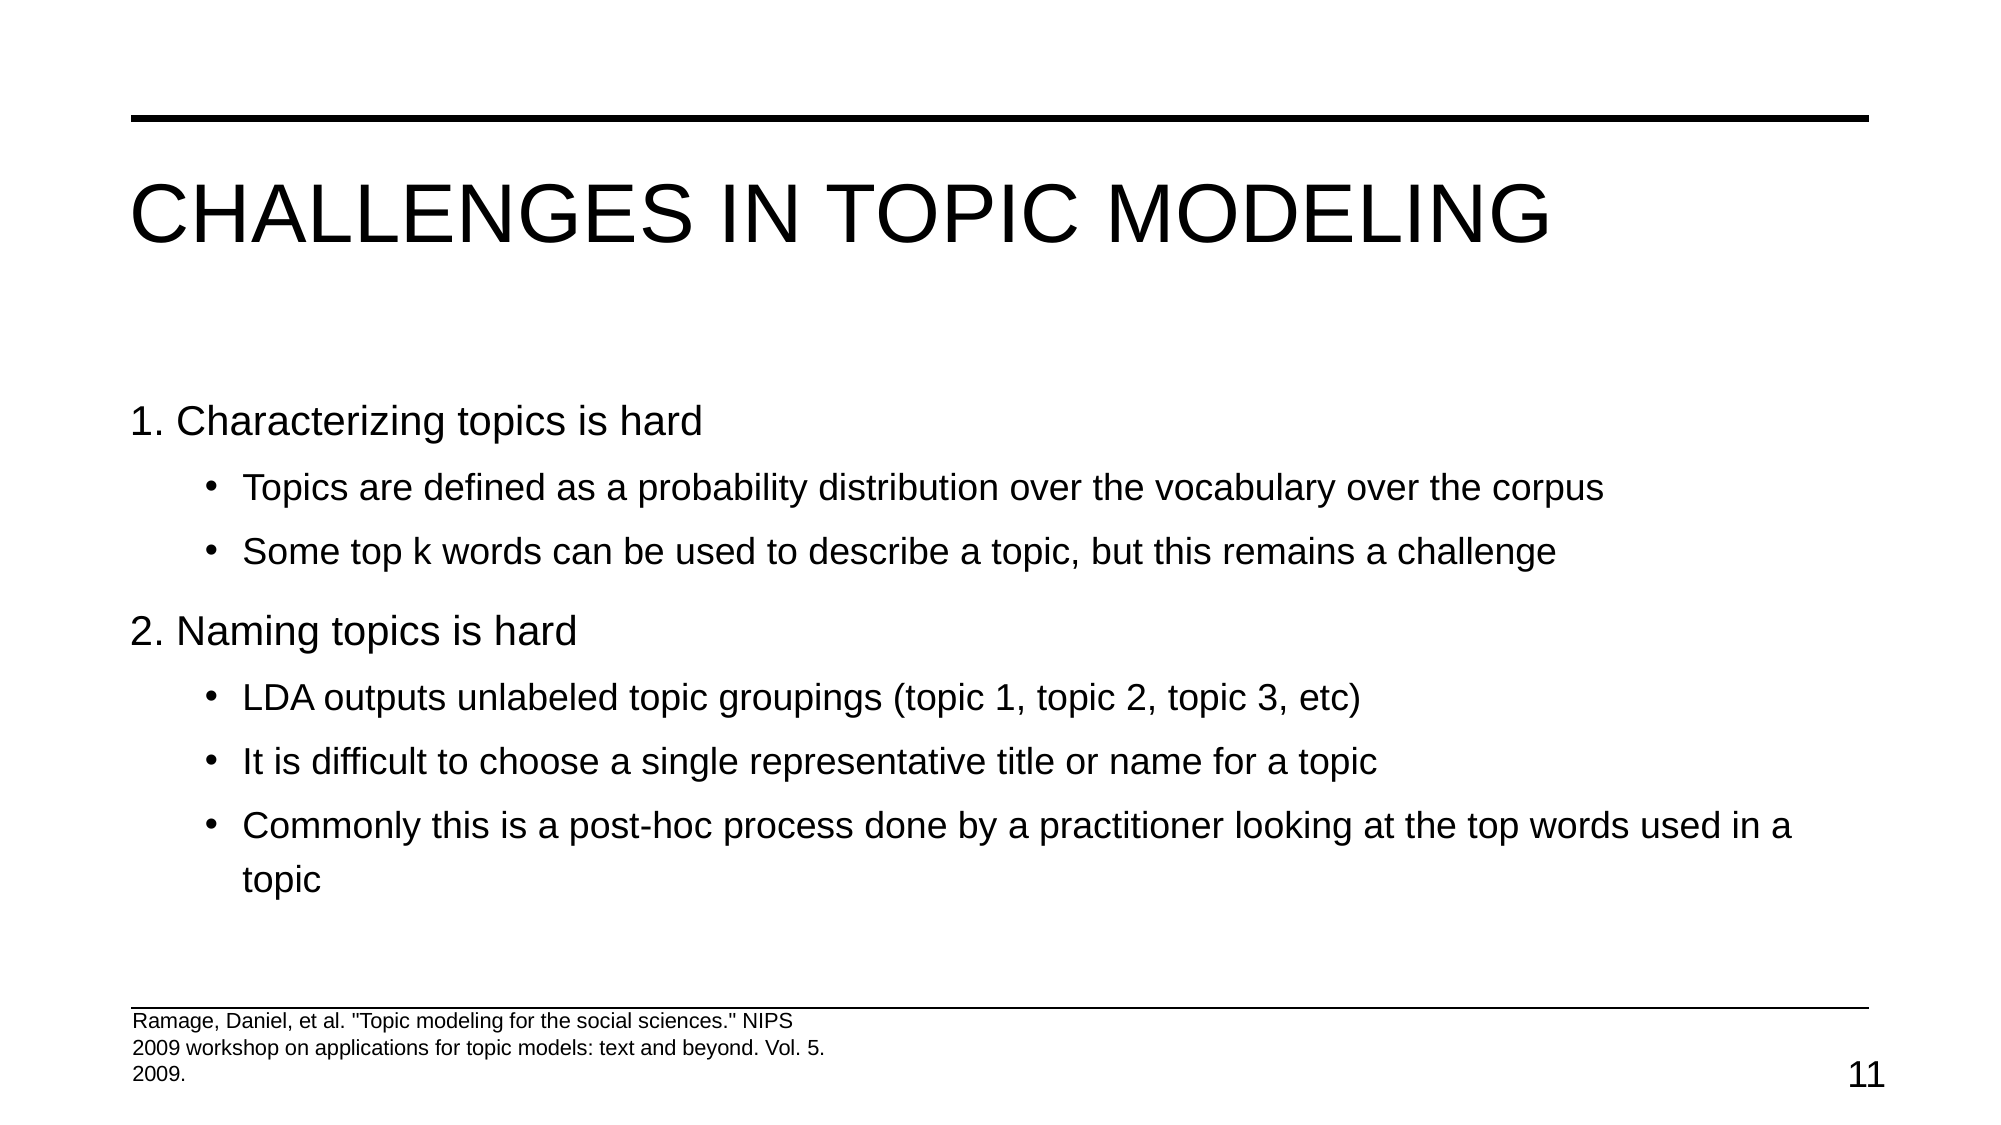

# Challenges in topic modeling
1. Characterizing topics is hard
Topics are defined as a probability distribution over the vocabulary over the corpus
Some top k words can be used to describe a topic, but this remains a challenge
2. Naming topics is hard
LDA outputs unlabeled topic groupings (topic 1, topic 2, topic 3, etc)
It is difficult to choose a single representative title or name for a topic
Commonly this is a post-hoc process done by a practitioner looking at the top words used in a topic
Ramage, Daniel, et al. "Topic modeling for the social sciences." NIPS 2009 workshop on applications for topic models: text and beyond. Vol. 5. 2009.

11